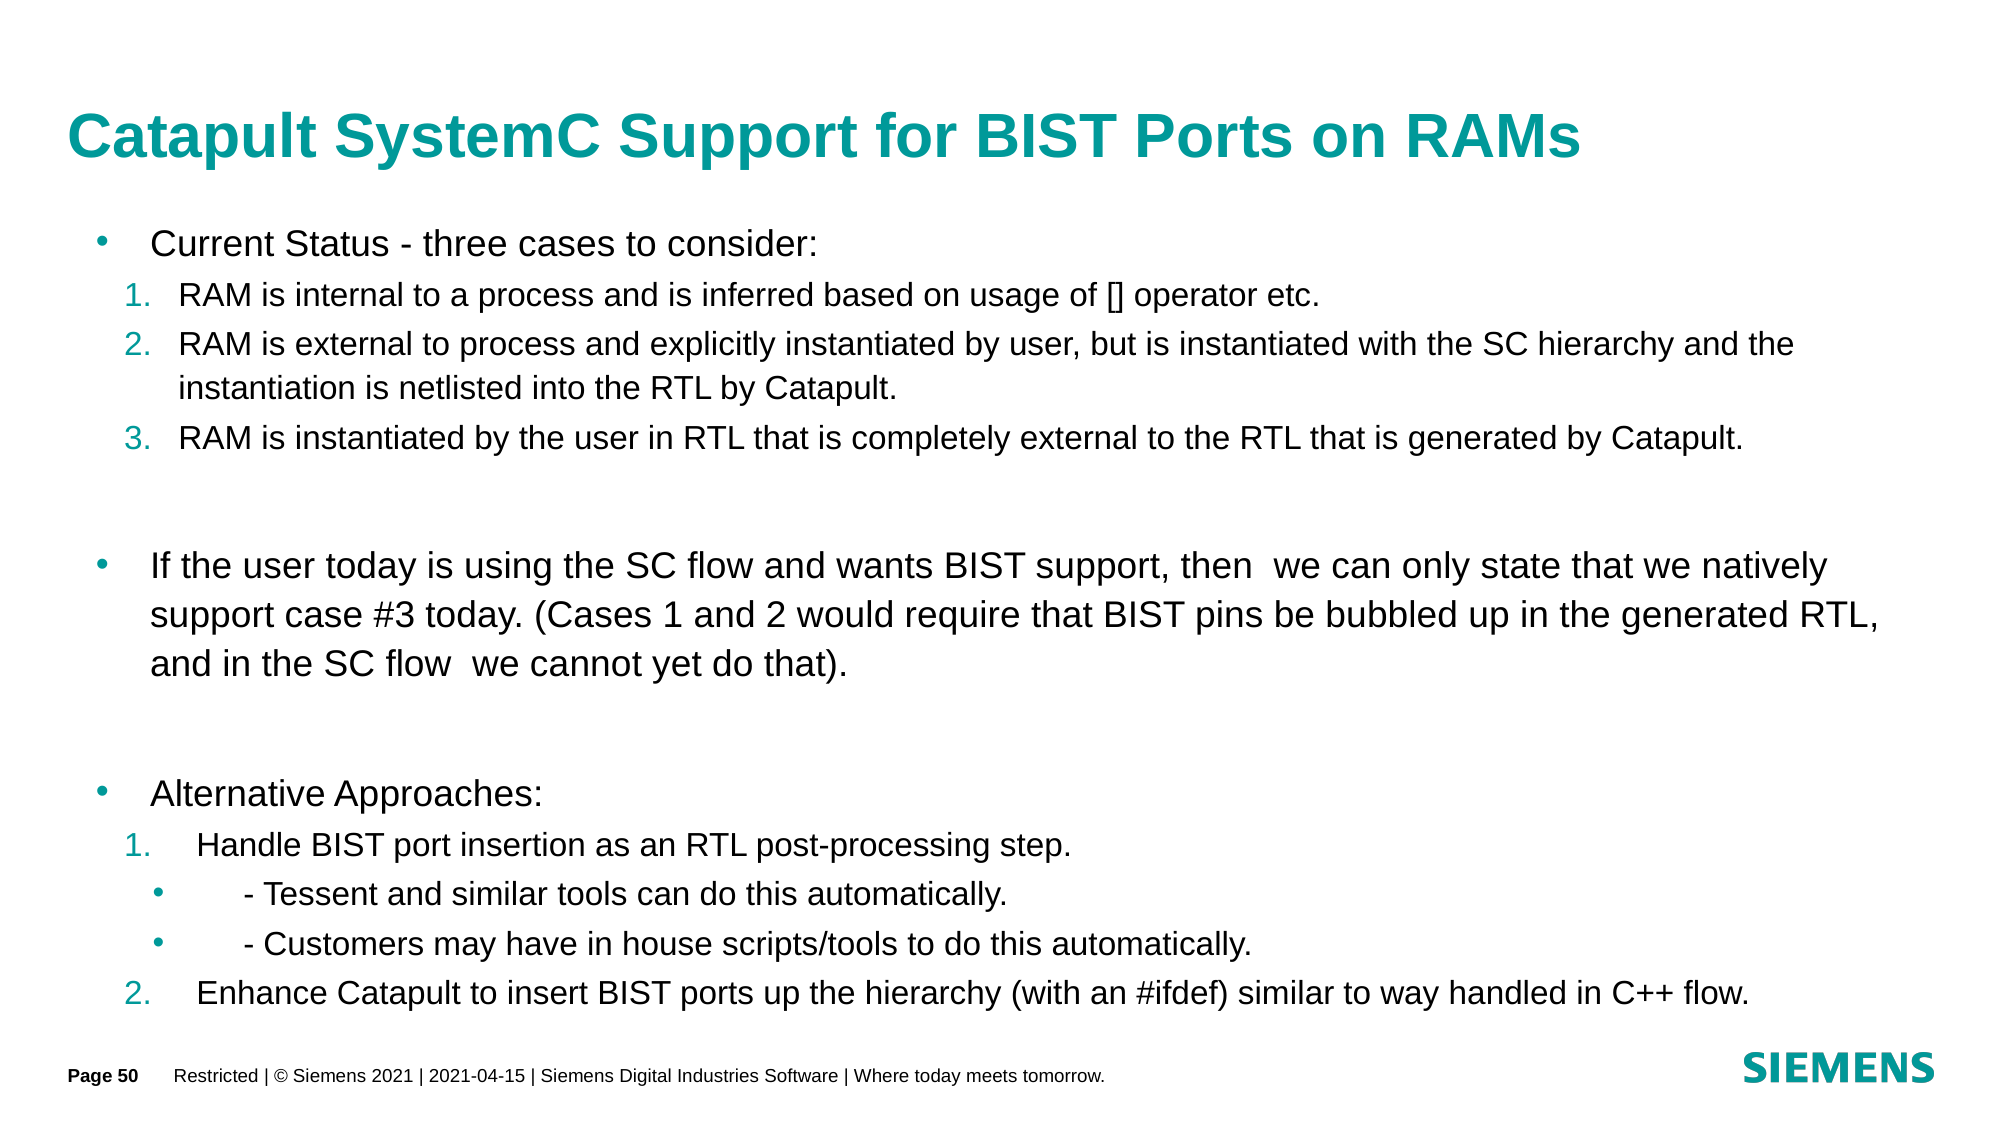

# Catapult SystemC Support for BIST Ports on RAMs
Current Status - three cases to consider:
RAM is internal to a process and is inferred based on usage of [] operator etc.
RAM is external to process and explicitly instantiated by user, but is instantiated with the SC hierarchy and the instantiation is netlisted into the RTL by Catapult.
RAM is instantiated by the user in RTL that is completely external to the RTL that is generated by Catapult.

If the user today is using the SC flow and wants BIST support, then  we can only state that we natively support case #3 today. (Cases 1 and 2 would require that BIST pins be bubbled up in the generated RTL, and in the SC flow  we cannot yet do that).

Alternative Approaches:
Handle BIST port insertion as an RTL post-processing step.
  - Tessent and similar tools can do this automatically.
  - Customers may have in house scripts/tools to do this automatically.
Enhance Catapult to insert BIST ports up the hierarchy (with an #ifdef) similar to way handled in C++ flow.

Page 50
Restricted | © Siemens 2021 | 2021-04-15 | Siemens Digital Industries Software | Where today meets tomorrow.